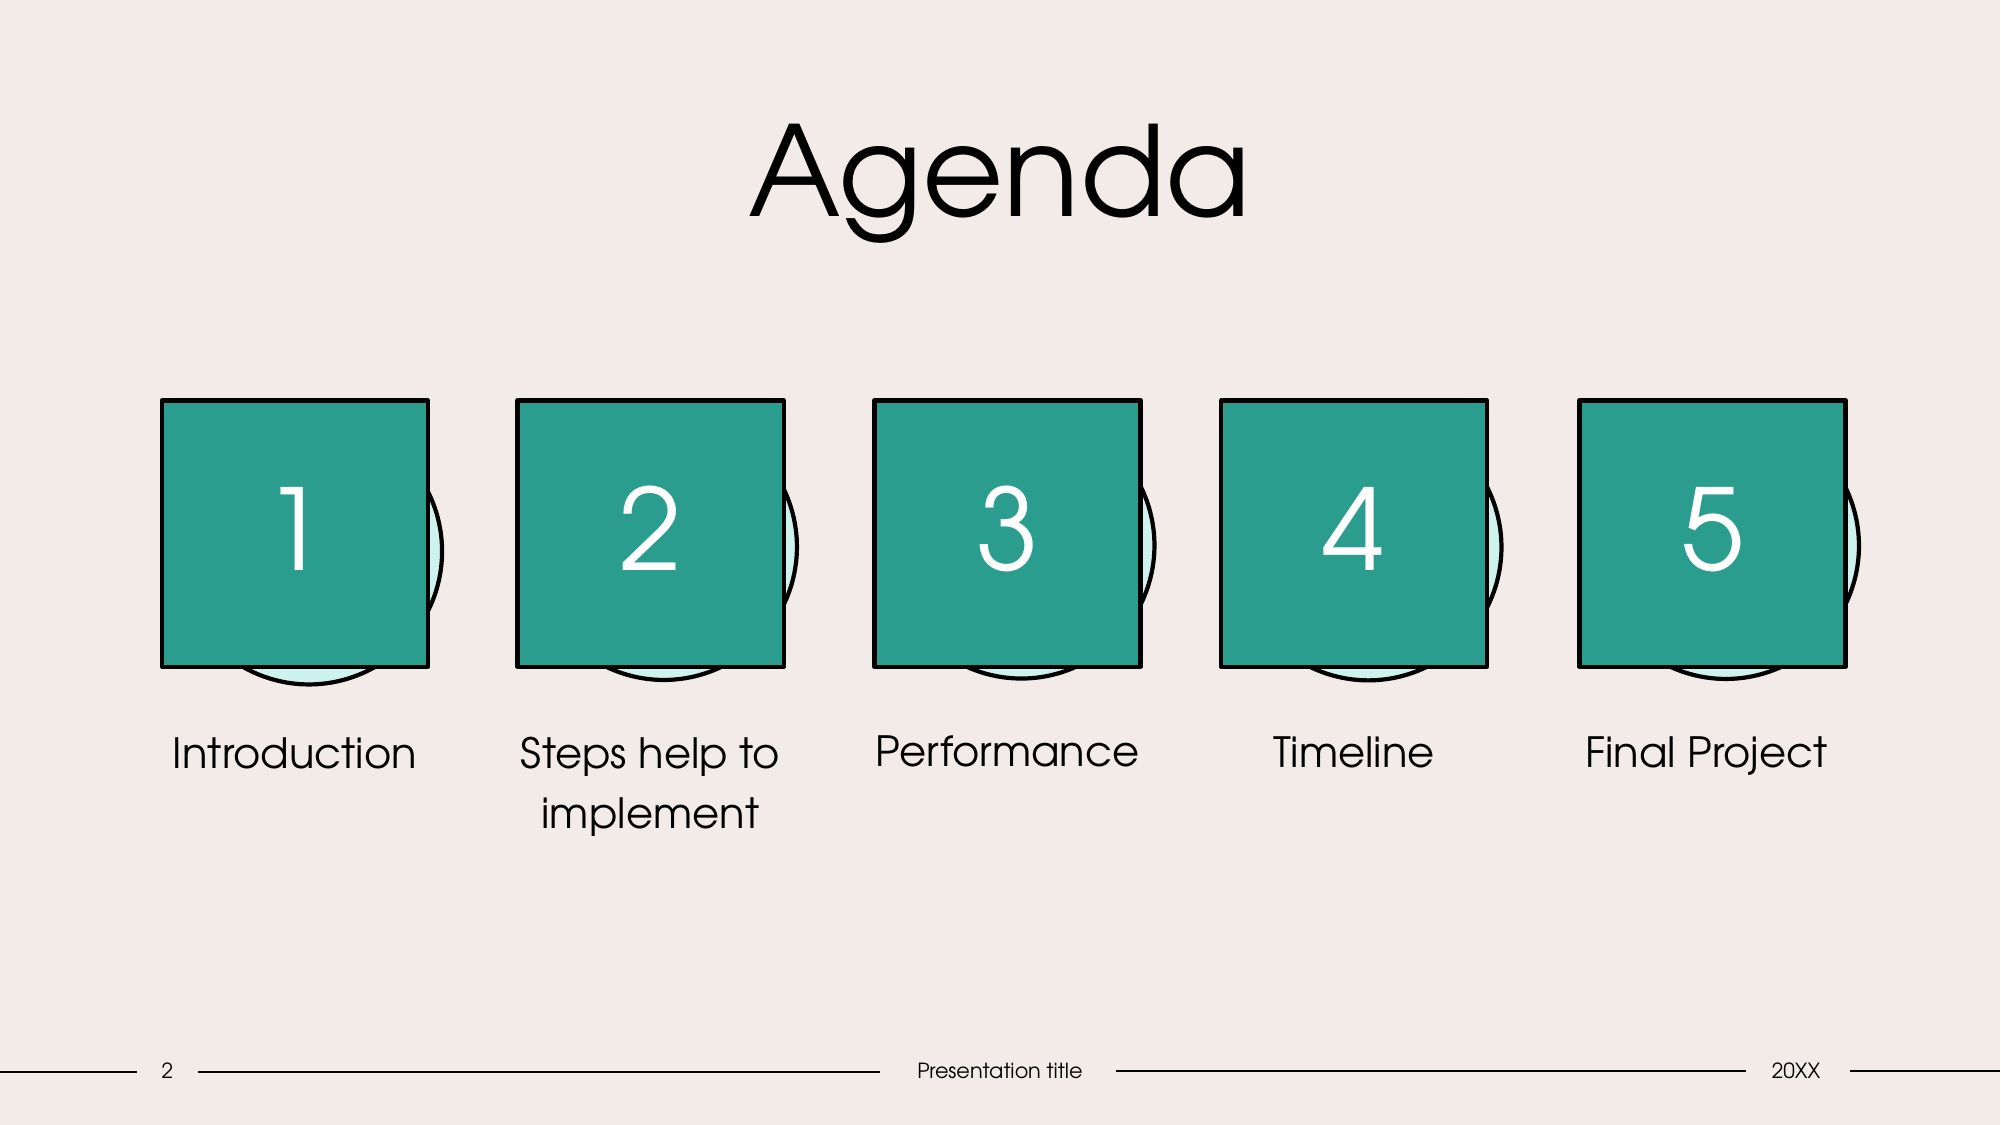

# Agenda
1
2
3
4
5
Performance
Timeline

Final Project

Introduction

Steps help to implement

2
Presentation title
20XX